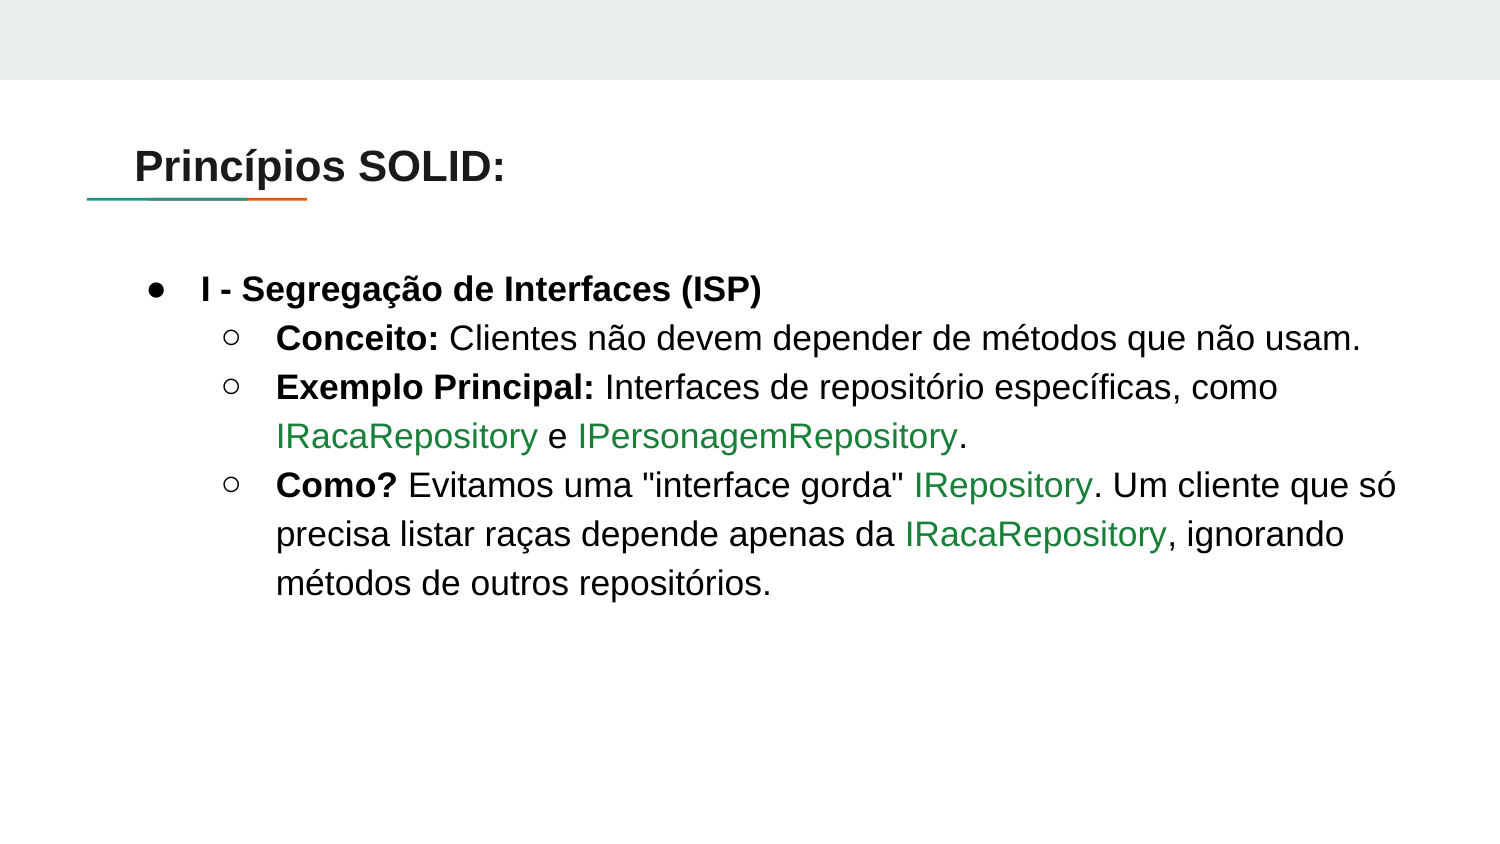

# Princípios SOLID:
I - Segregação de Interfaces (ISP)
Conceito: Clientes não devem depender de métodos que não usam.
Exemplo Principal: Interfaces de repositório específicas, como IRacaRepository e IPersonagemRepository.
Como? Evitamos uma "interface gorda" IRepository. Um cliente que só precisa listar raças depende apenas da IRacaRepository, ignorando métodos de outros repositórios.